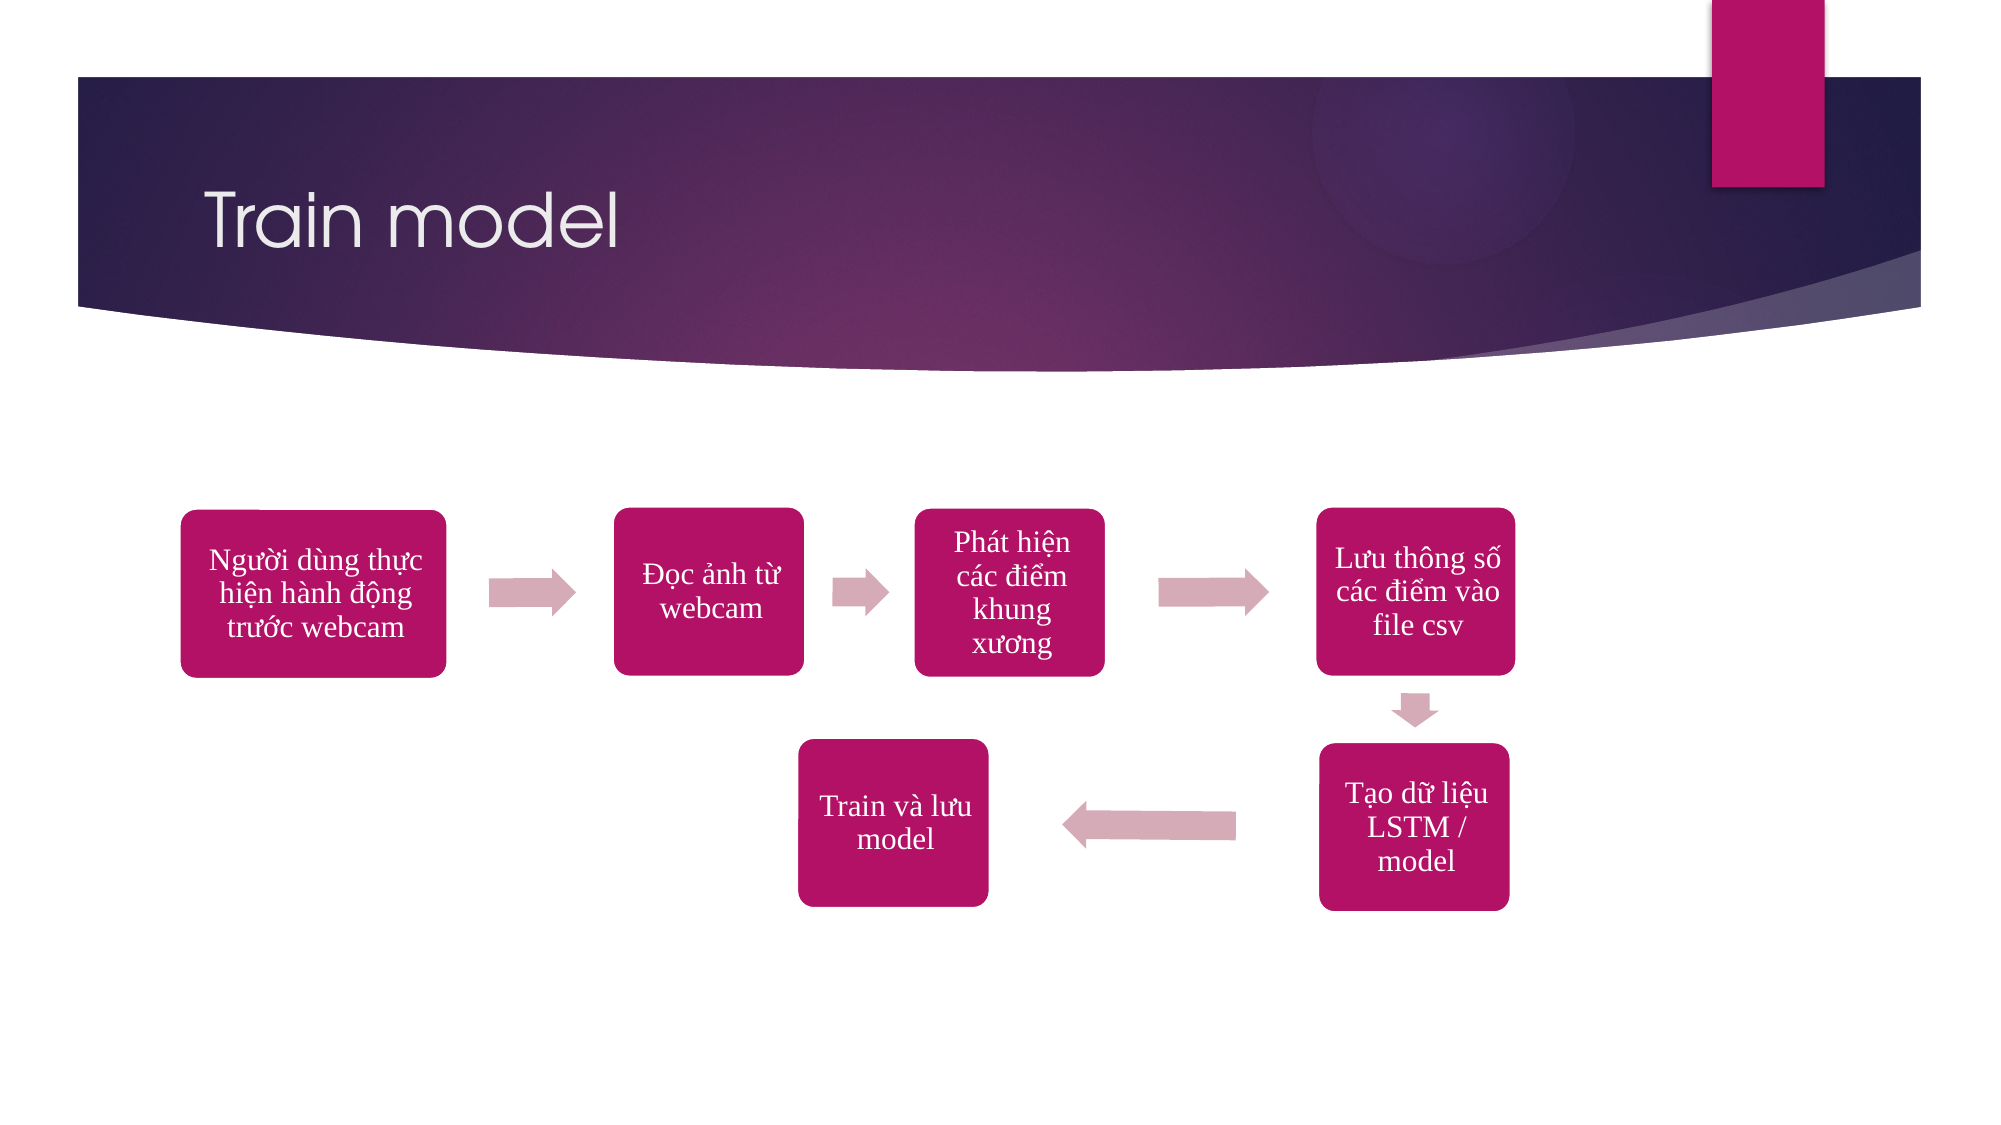

Người dùng thực hiện hành động trước webcam

Đọc ảnh từ webcam

Phát hiện các điểm khung xương

Lưu thông số các điểm vào file csv

Tạo dữ liệu LSTM / model

Train và lưu model
# Train model